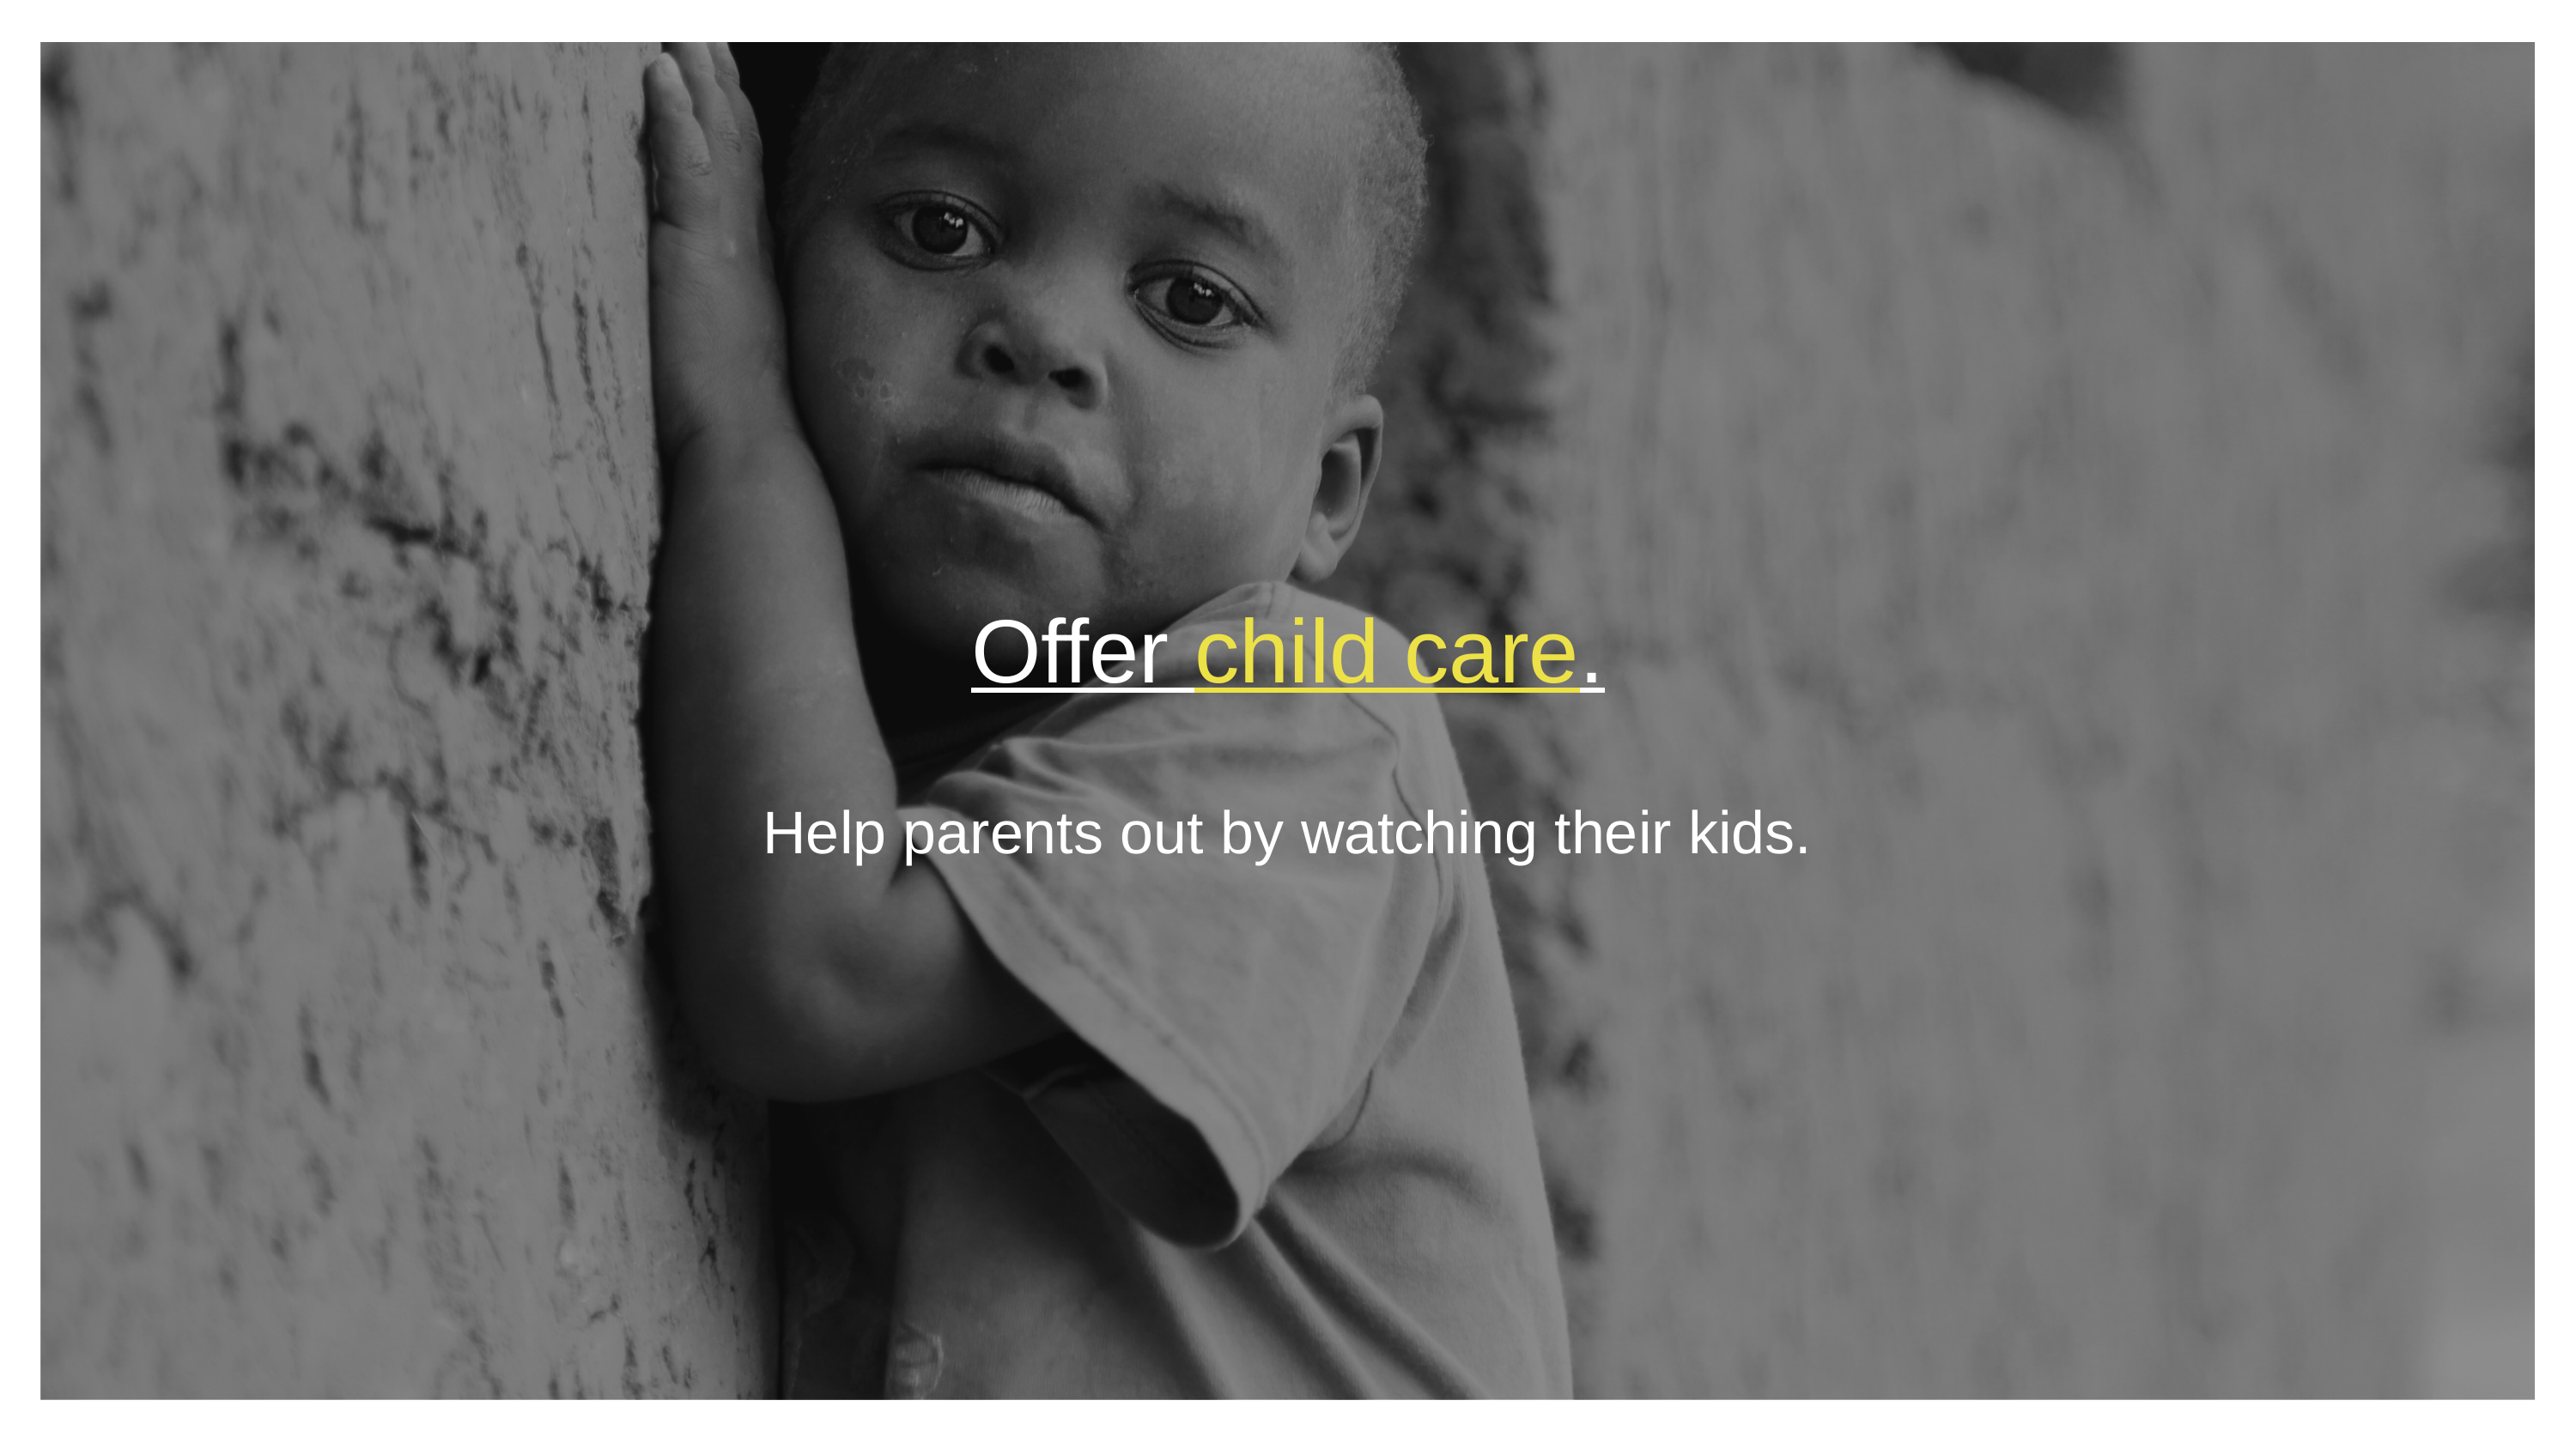

Offer child care.
Help parents out by watching their kids.